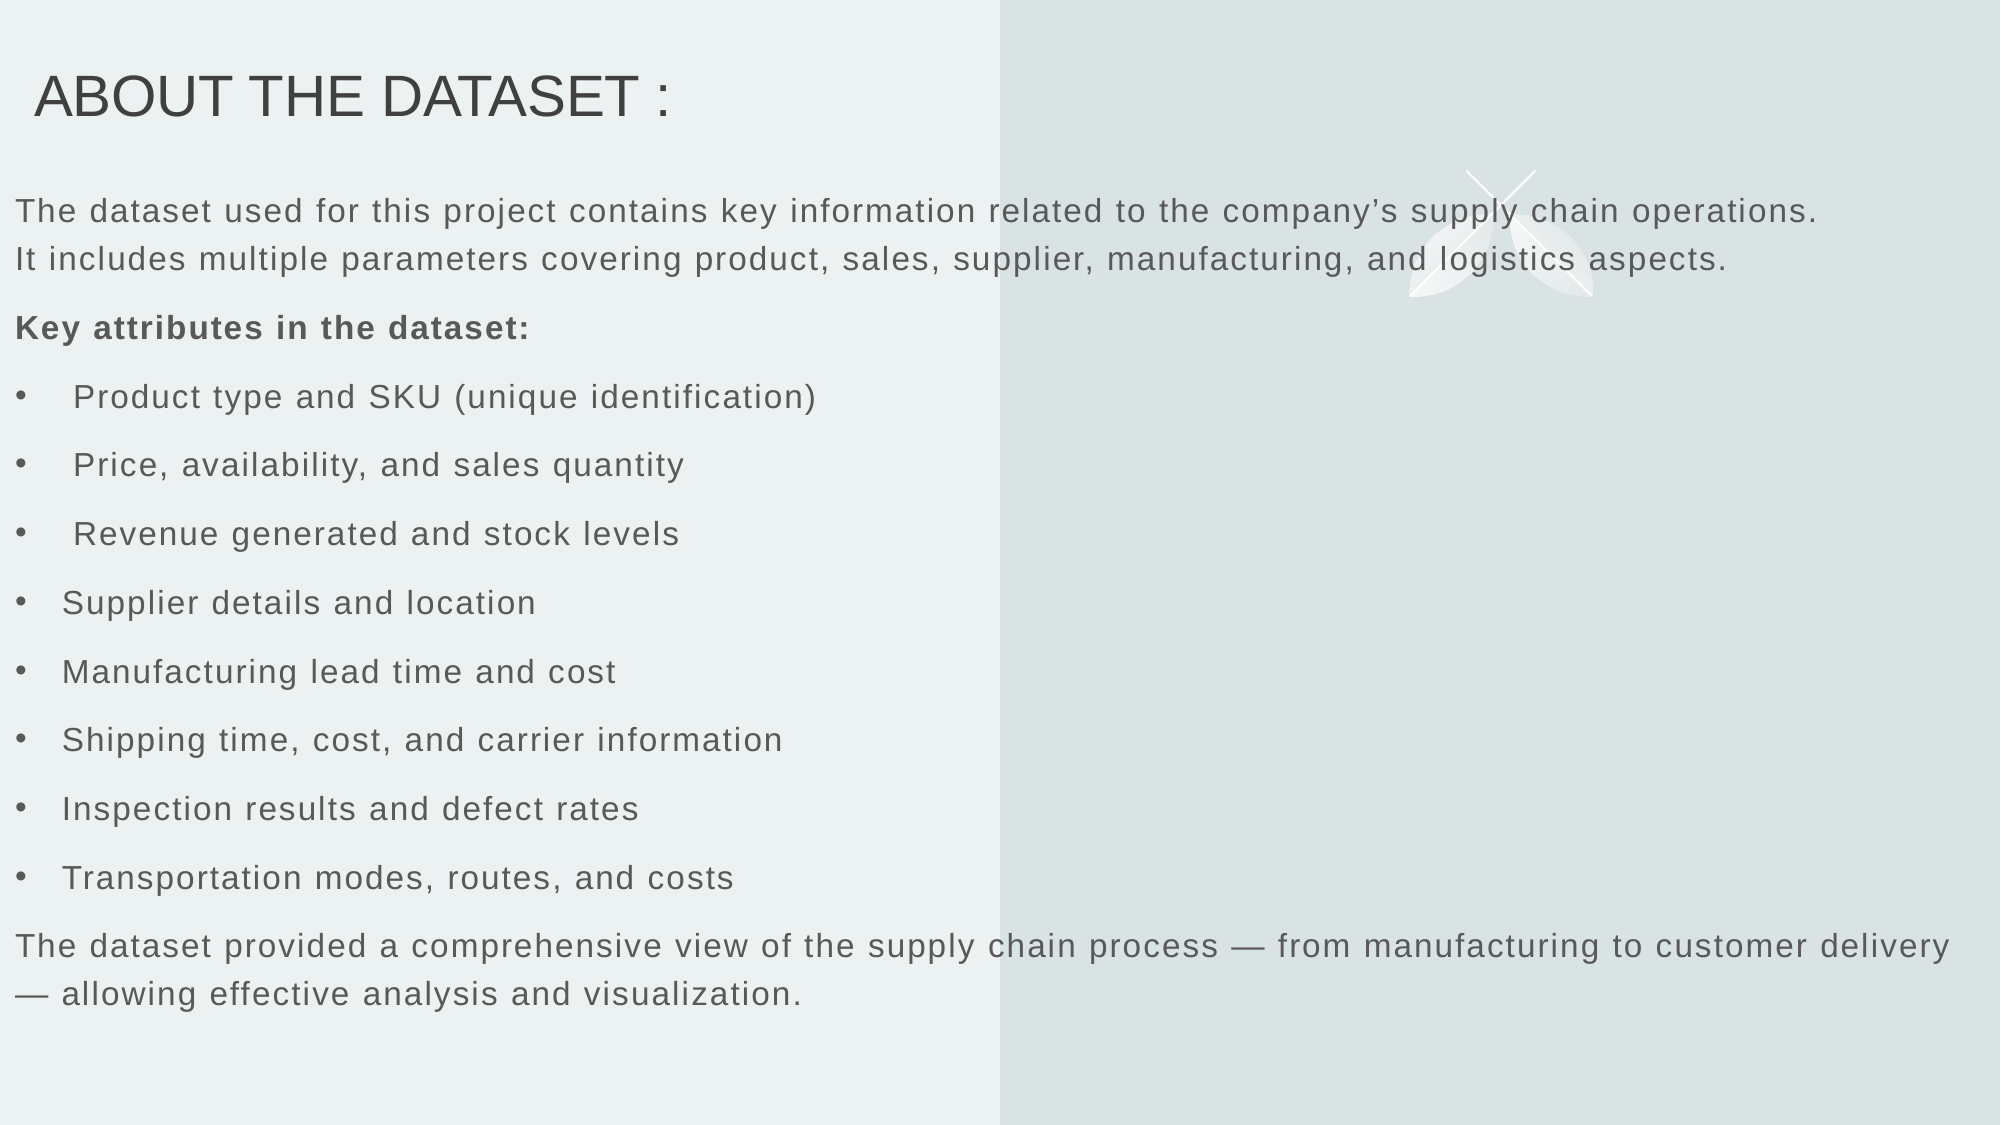

# ABOUT THE DATASET :
The dataset used for this project contains key information related to the company’s supply chain operations.
It includes multiple parameters covering product, sales, supplier, manufacturing, and logistics aspects.
Key attributes in the dataset:
 Product type and SKU (unique identification)
 Price, availability, and sales quantity
 Revenue generated and stock levels
Supplier details and location
Manufacturing lead time and cost
Shipping time, cost, and carrier information
Inspection results and defect rates
Transportation modes, routes, and costs
The dataset provided a comprehensive view of the supply chain process — from manufacturing to customer delivery — allowing effective analysis and visualization.